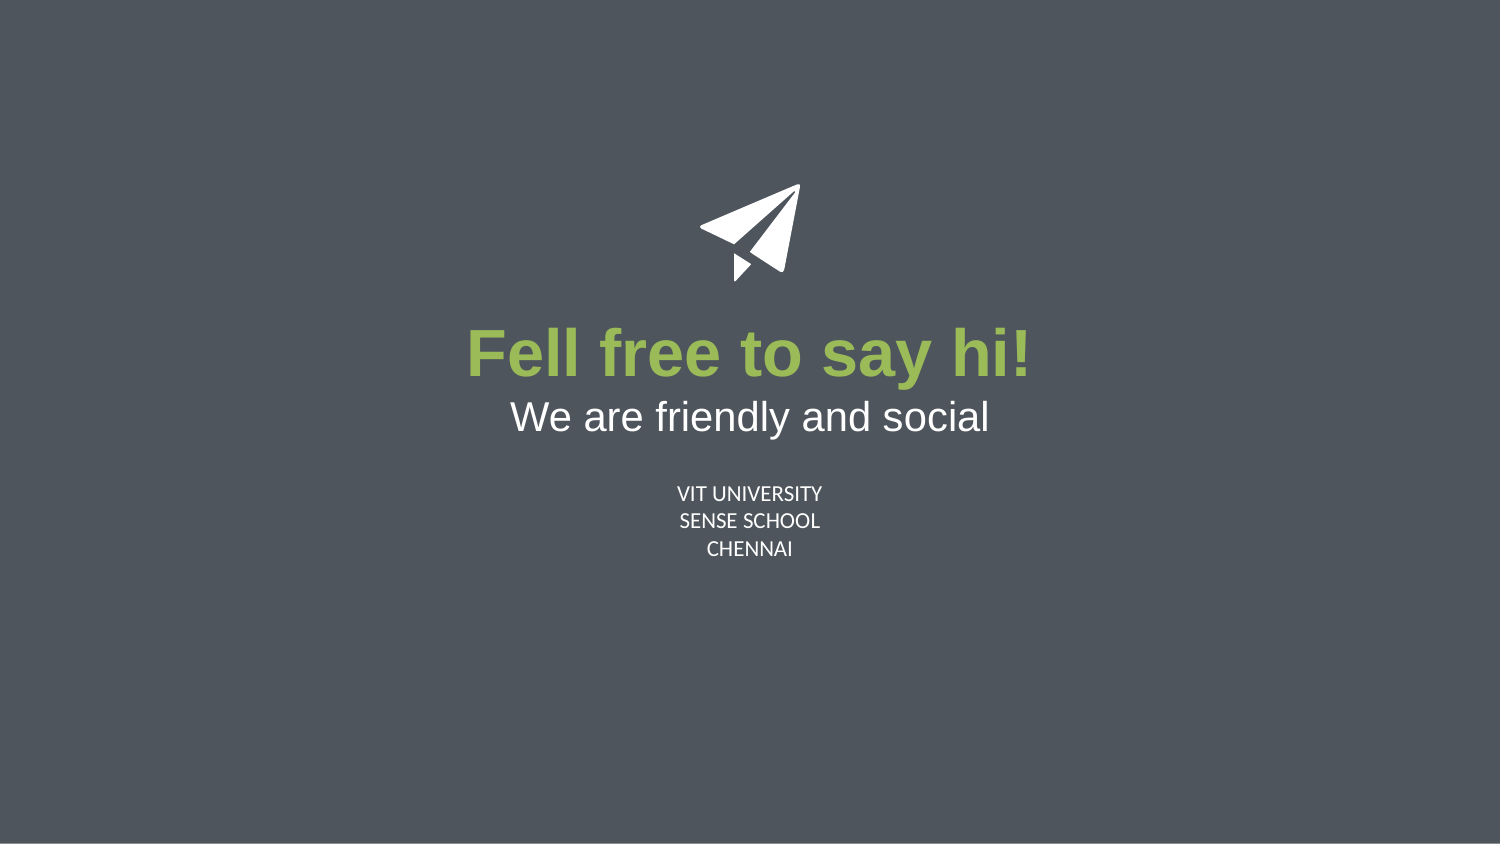

Fell free to say hi!
We are friendly and social
VIT UNIVERSITY
SENSE SCHOOL
CHENNAI